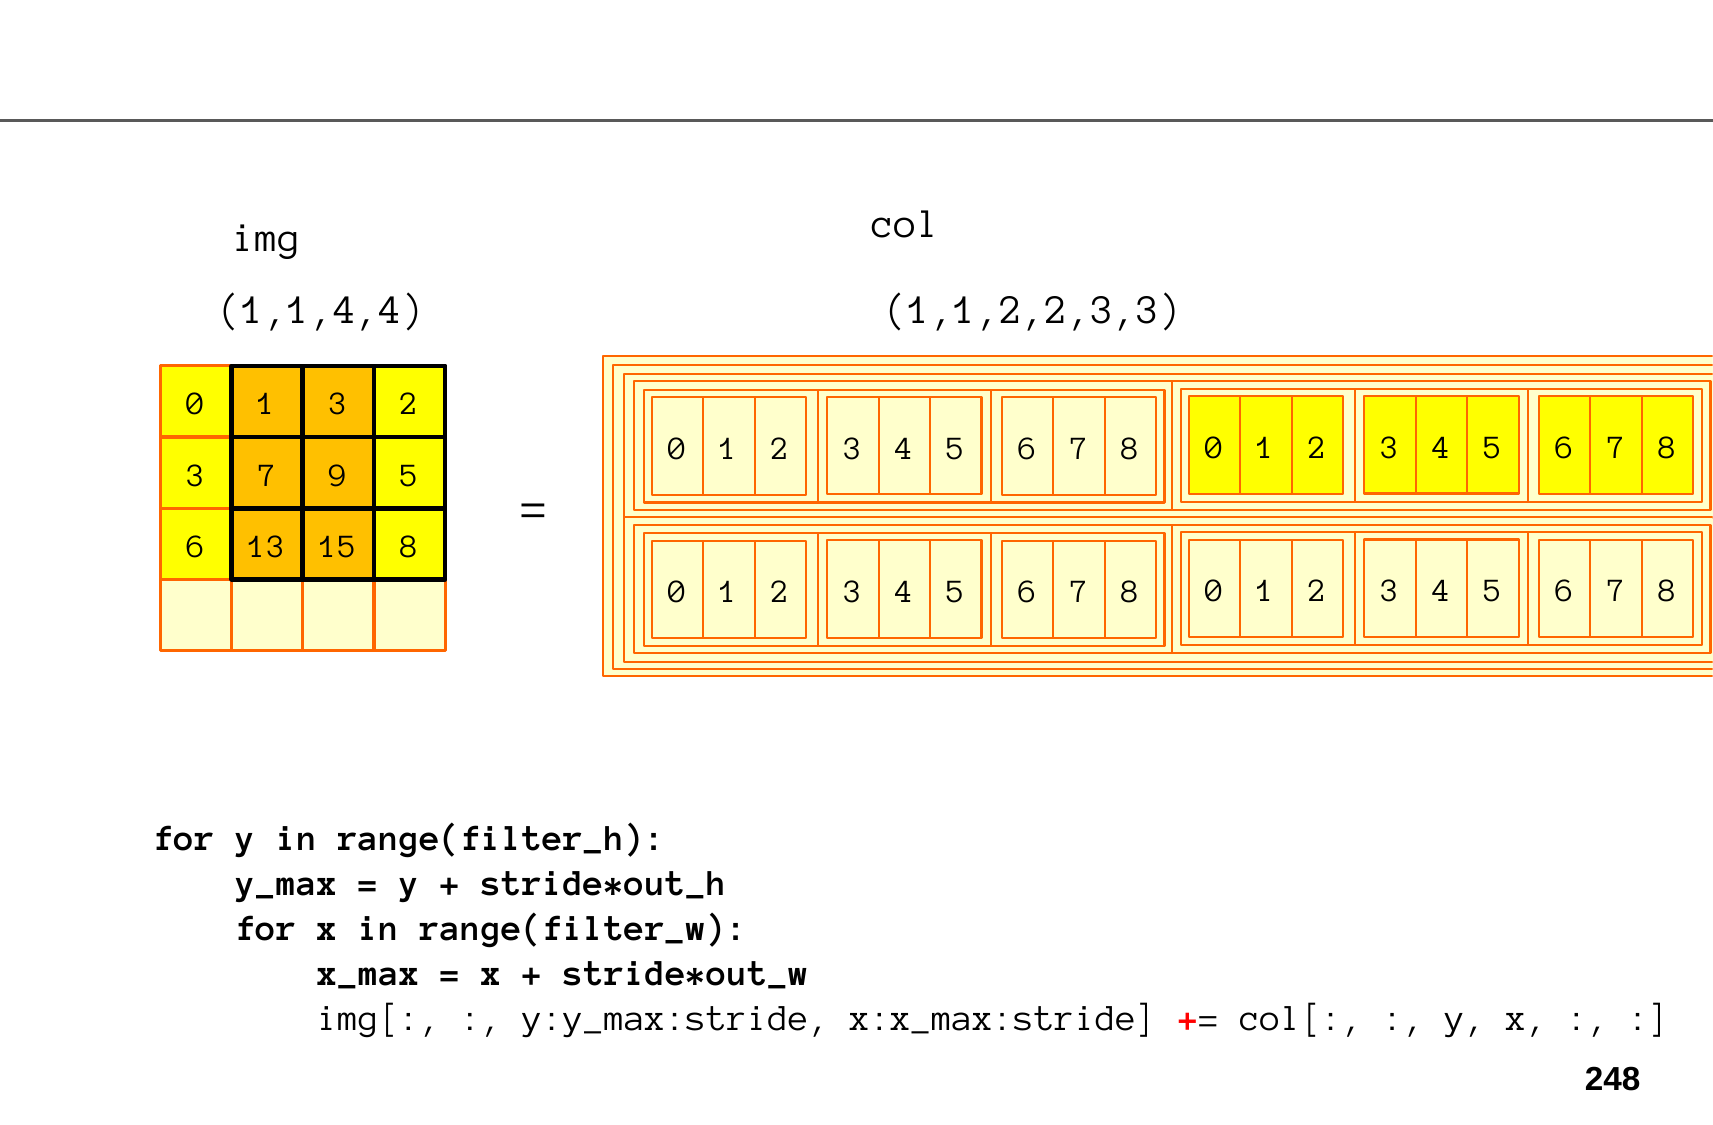

col
img
(1,1,4,4)
(1,1,2,2,3,3)

0
1

3
2

3
4
5
0
1
2
6
7
8
3
4
5
0
1
2
6
7
8
3
7
9
5
=
6
13
15
8

3
4
5
0
1
2
6
7
8
3
4
5
0
1
2
6
7
8

    for y in range(filter_h):
        y_max = y + stride*out_h
        for x in range(filter_w):
            x_max = x + stride*out_w
            img[:, :, y:y_max:stride, x:x_max:stride] += col[:, :, y, x, :, :]